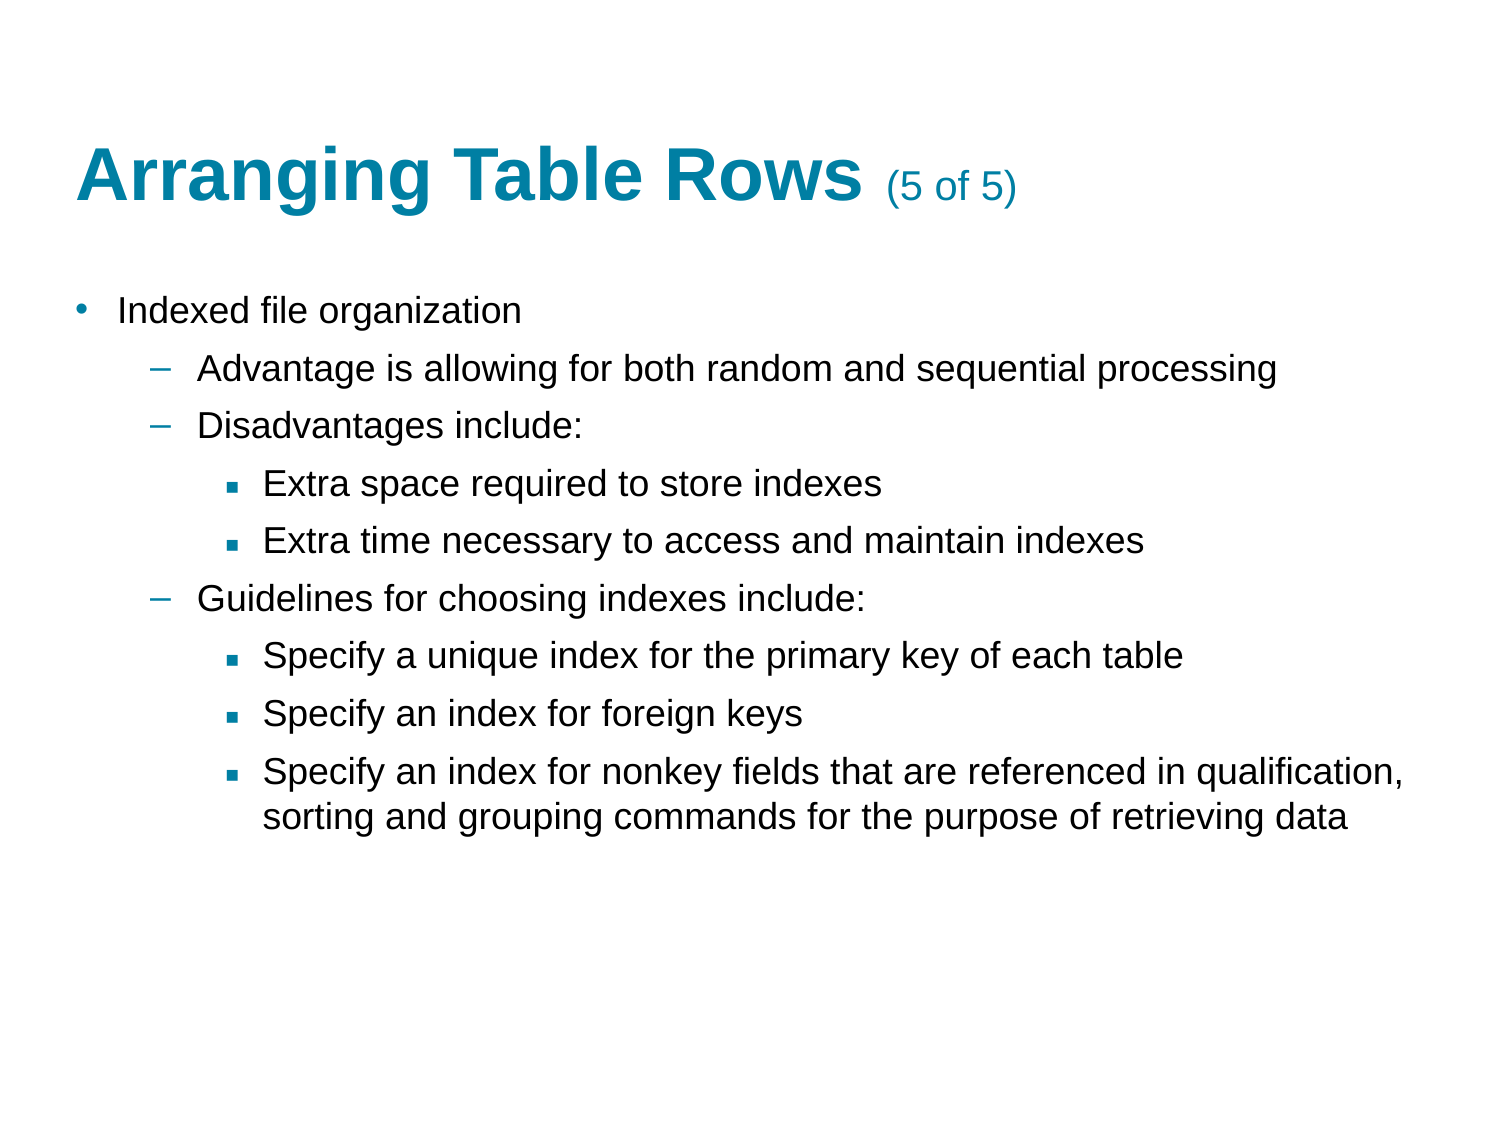

# Arranging Table Rows (5 of 5)
Indexed file organization
Advantage is allowing for both random and sequential processing
Disadvantages include:
Extra space required to store indexes
Extra time necessary to access and maintain indexes
Guidelines for choosing indexes include:
Specify a unique index for the primary key of each table
Specify an index for foreign keys
Specify an index for nonkey fields that are referenced in qualification, sorting and grouping commands for the purpose of retrieving data